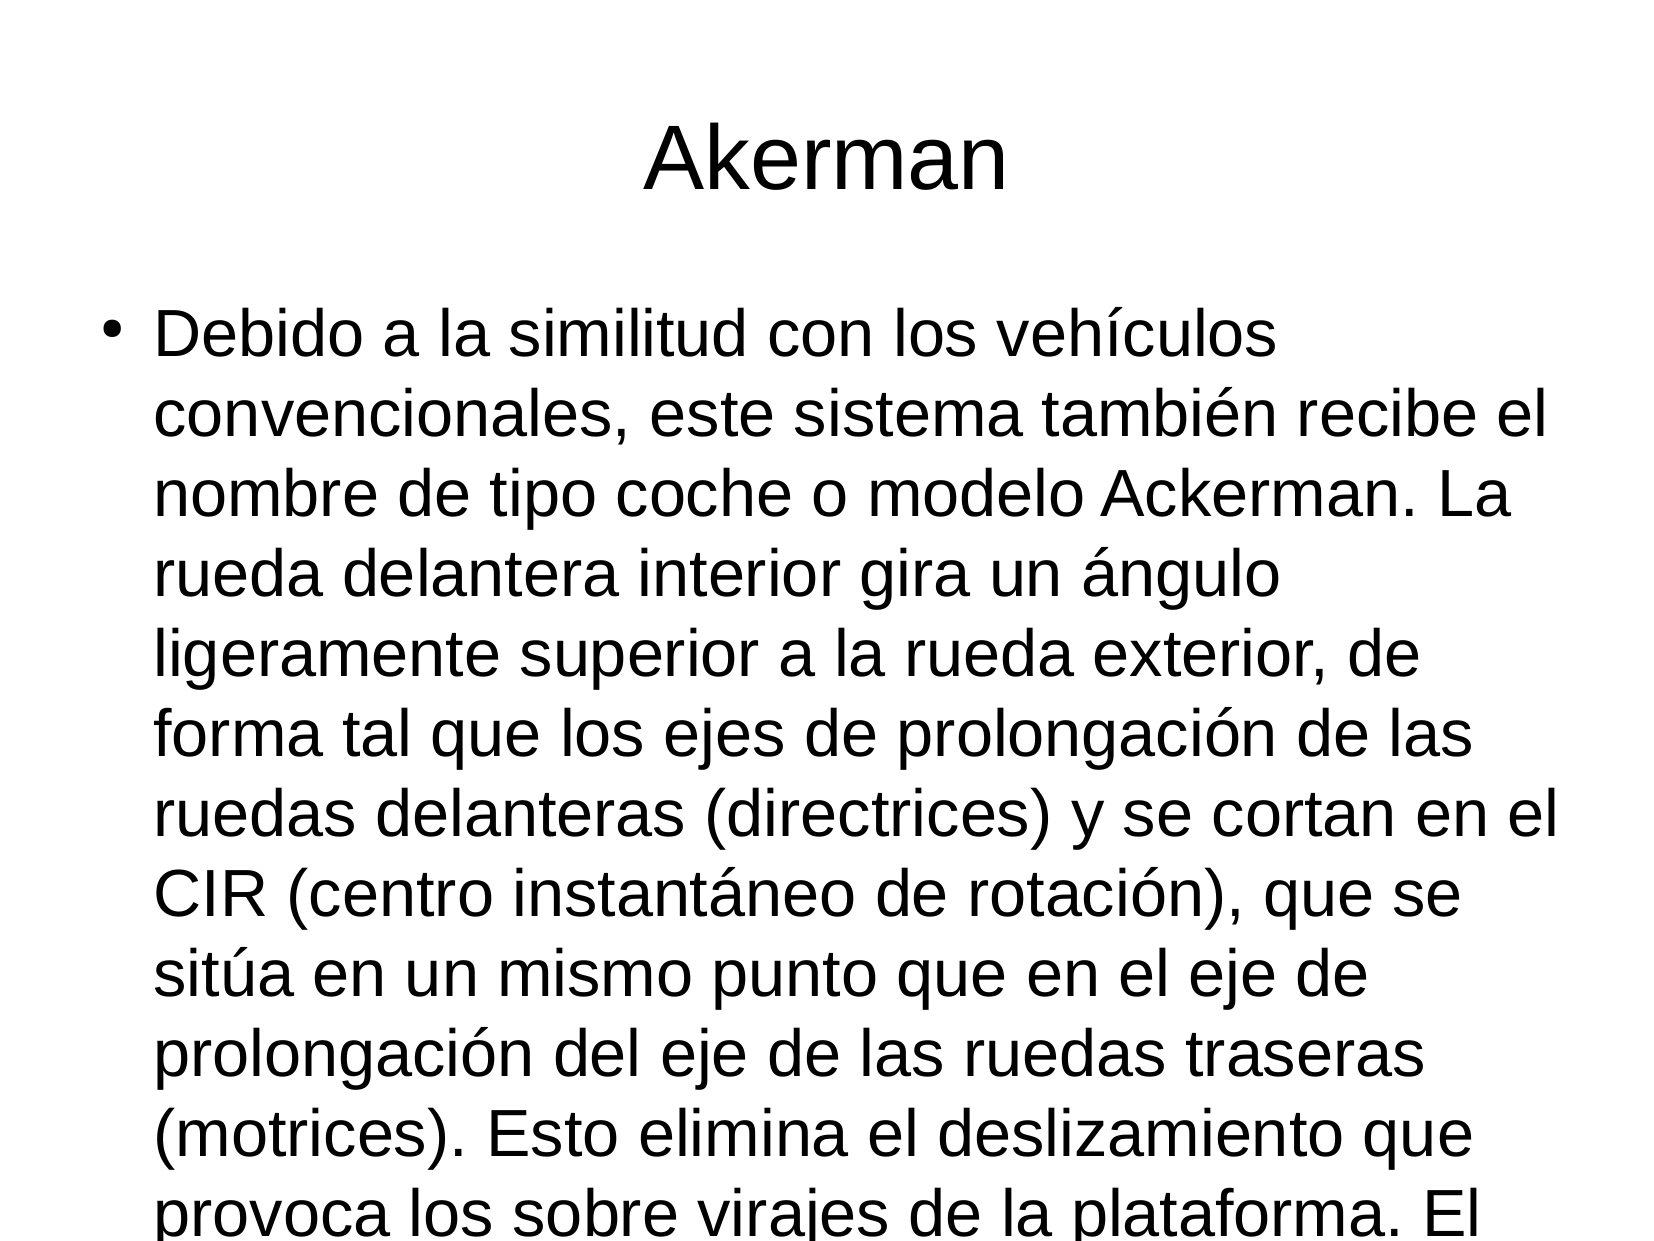

Akerman
Debido a la similitud con los vehículos convencionales, este sistema también recibe el nombre de tipo coche o modelo Ackerman. La rueda delantera interior gira un ángulo ligeramente superior a la rueda exterior, de forma tal que los ejes de prolongación de las ruedas delanteras (directrices) y se cortan en el CIR (centro instantáneo de rotación), que se sitúa en un mismo punto que en el eje de prolongación del eje de las ruedas traseras (motrices). Esto elimina el deslizamiento que provoca los sobre virajes de la plataforma. El lugar de los puntos trazados sobre el suelo por los centros de los neumáticos, son circunferencias concéntricas con centro en el eje de rotación CIR. Si no se tienen en cuenta las fuerzas centrífugas, los vectores de velocidad instantánea son tangentes a estas curvas. Por lo que las velocidades de movimiento del móvil, deberán evitar que las ruedas no resbalen.